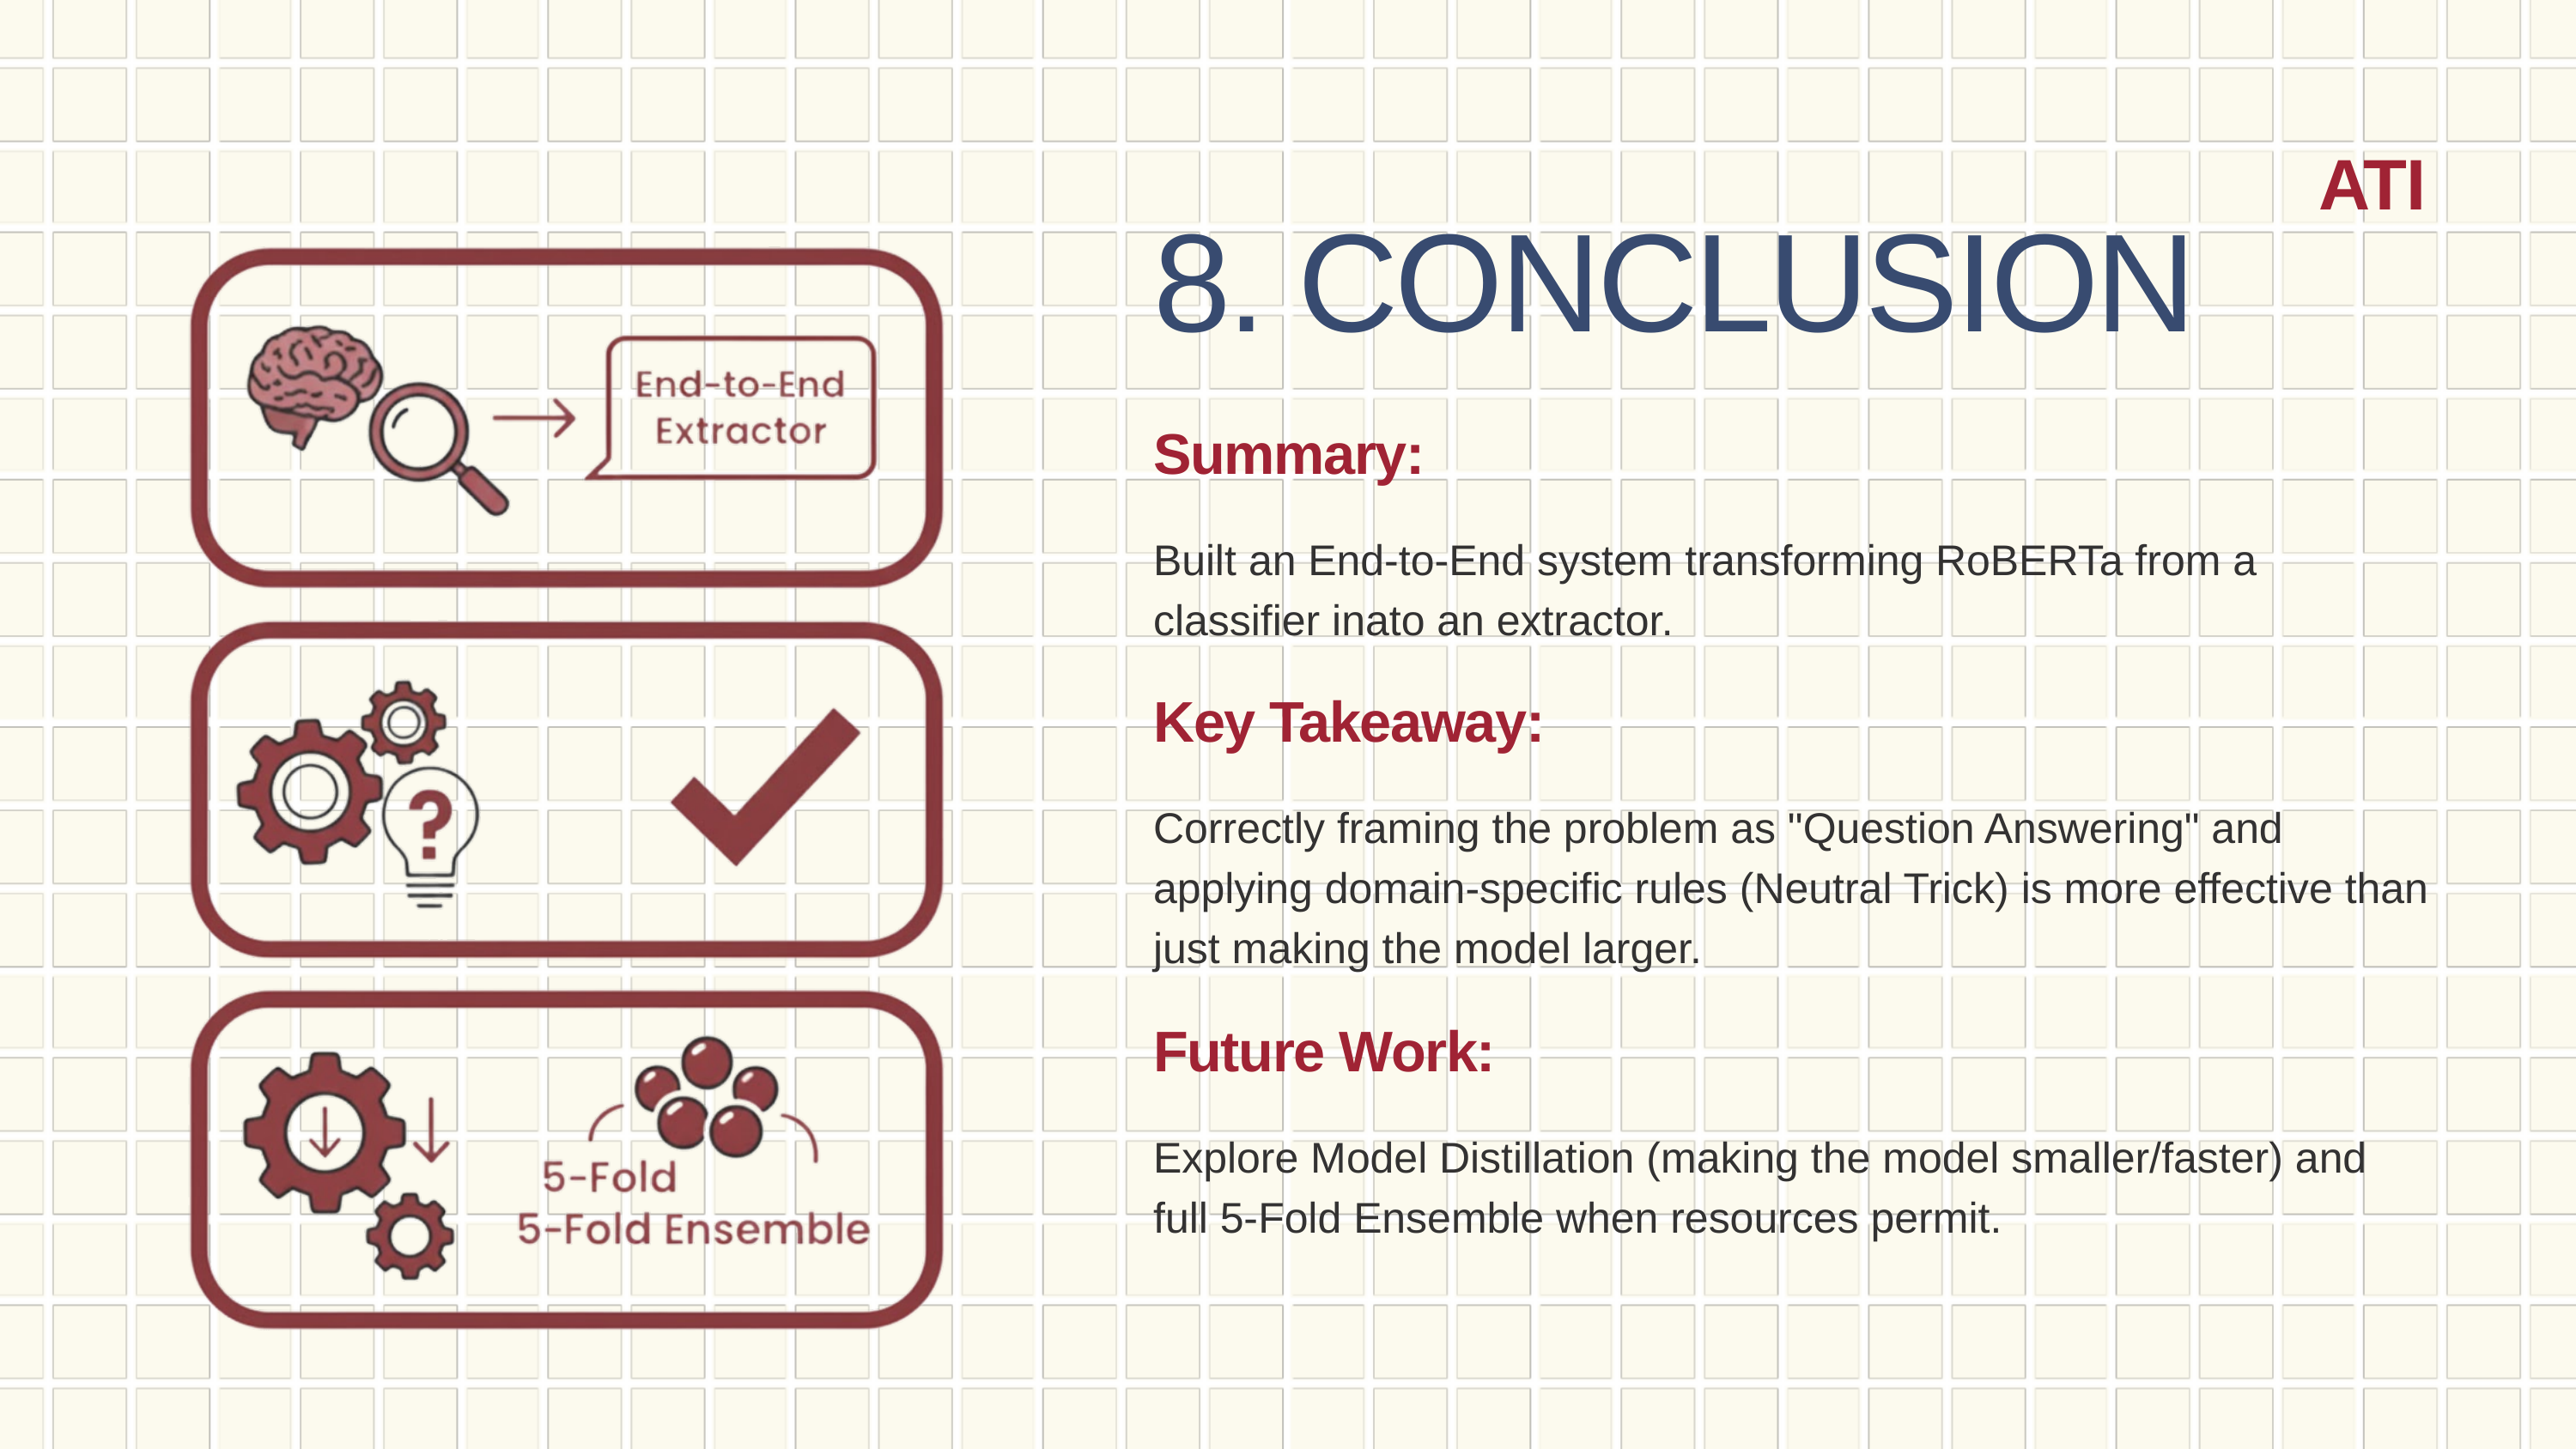

ATI

8. CONCLUSION
Summary:
Built an End-to-End system transforming RoBERTa from a classifier inato an extractor.
Key Takeaway:
Correctly framing the problem as "Question Answering" and applying domain-specific rules (Neutral Trick) is more effective than just making the model larger.
Future Work:
Explore Model Distillation (making the model smaller/faster) and full 5-Fold Ensemble when resources permit.